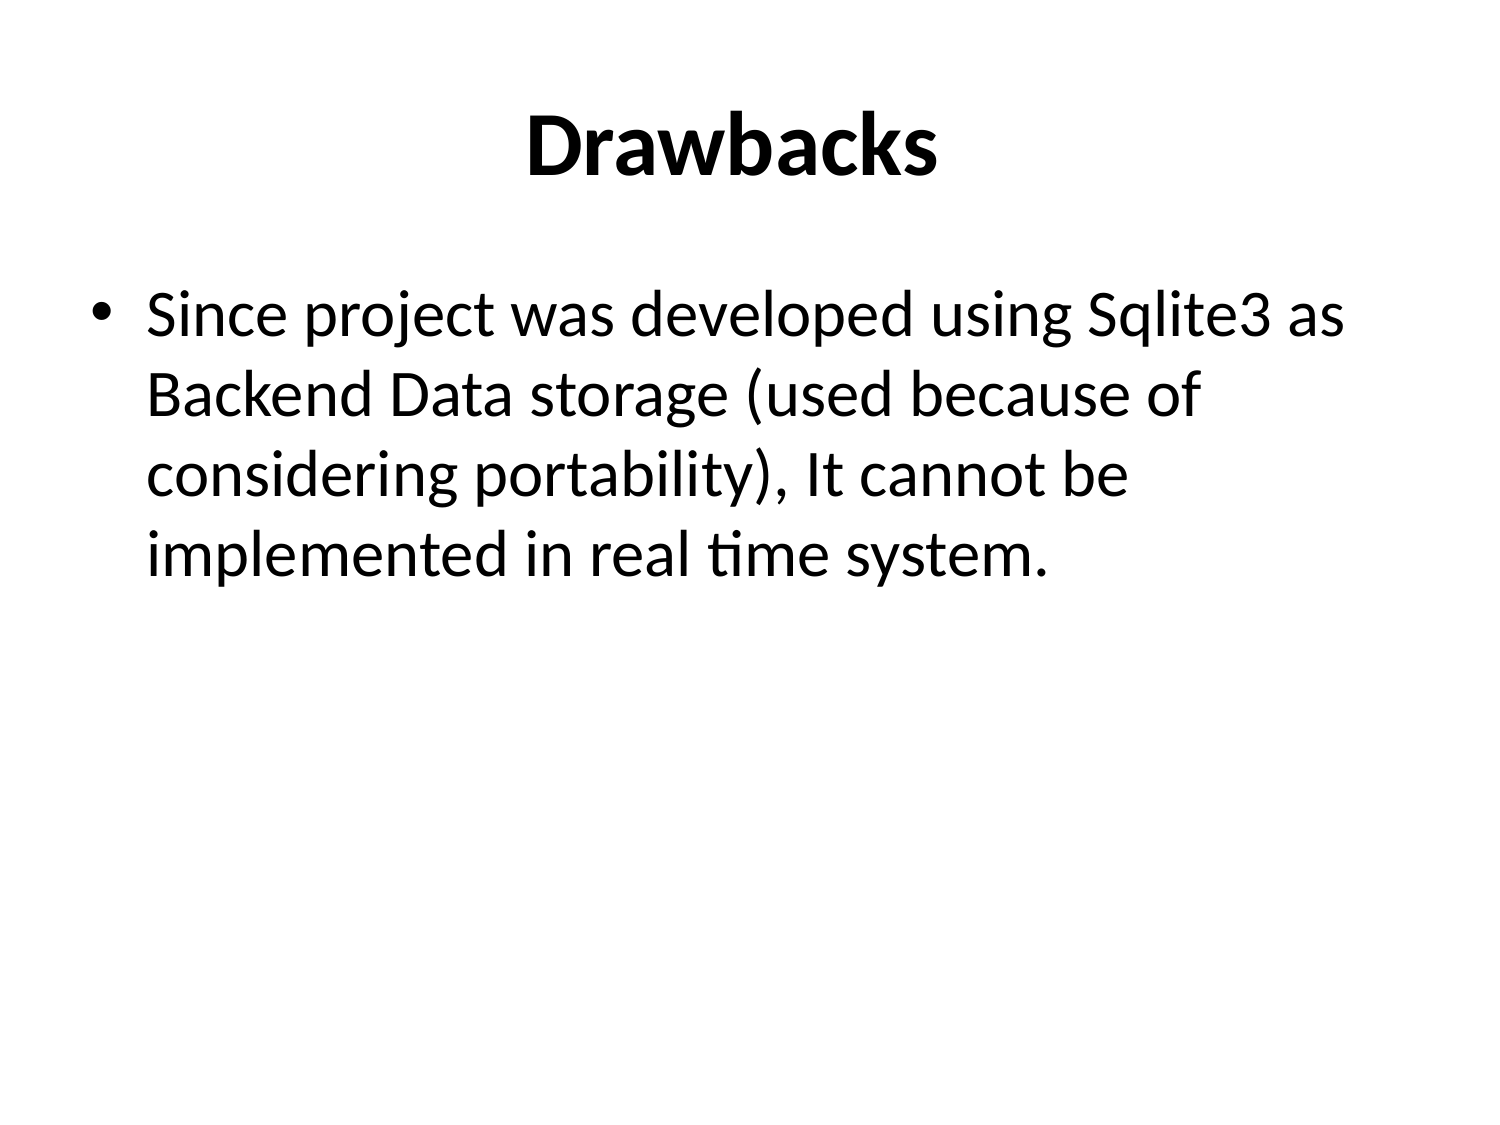

# Drawbacks
Since project was developed using Sqlite3 as Backend Data storage (used because of considering portability), It cannot be implemented in real time system.